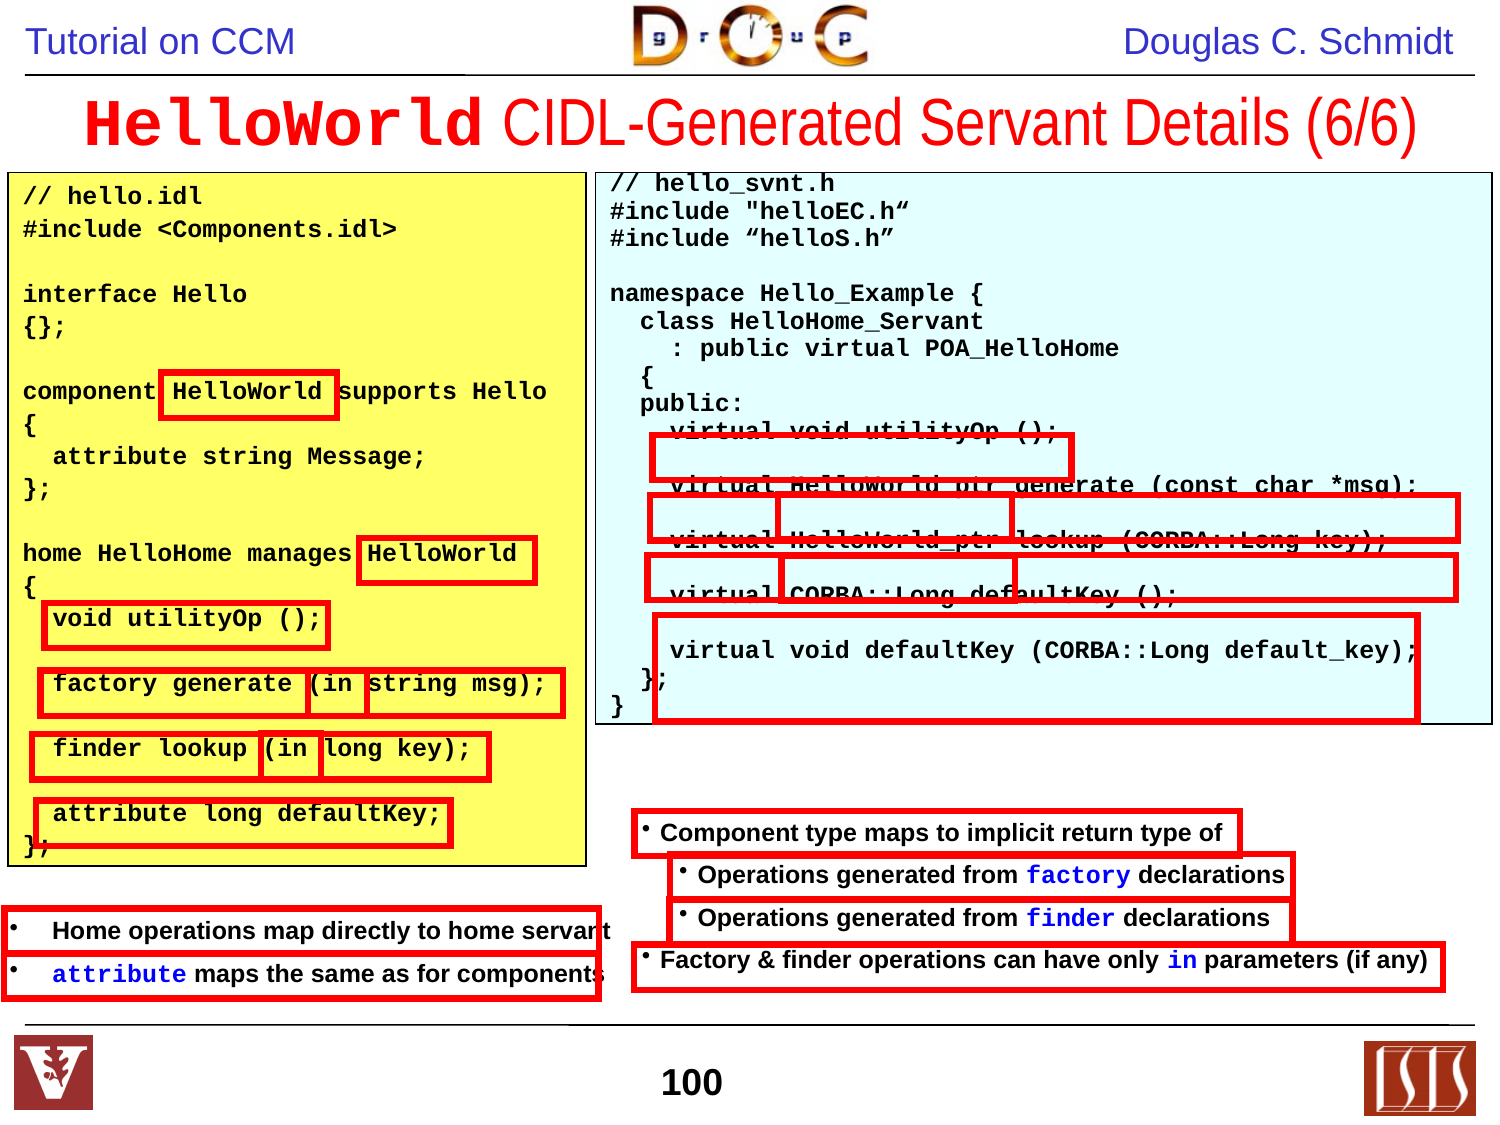

# HelloWorld CIDL-Generated Servant Details (6/6)
// hello.idl
#include <Components.idl>

interface Hello
{};

component HelloWorld supports Hello
{
  attribute string Message;
};

home HelloHome manages HelloWorld
{
  void utilityOp ();

  factory generate (in string msg);

  finder lookup (in long key);

  attribute long defaultKey;
};
// hello_svnt.h
#include "helloEC.h“
#include “helloS.h”

namespace Hello_Example {
  class HelloHome_Servant
    : public virtual POA_HelloHome
  {
  public:
    virtual void utilityOp ();

    virtual HelloWorld_ptr generate (const char *msg);

    virtual HelloWorld_ptr lookup (CORBA::Long key);

    virtual CORBA::Long defaultKey ();

    virtual void defaultKey (CORBA::Long default_key);
  };
}

Component type maps to implicit return type of
Operations generated from factory declarations
Operations generated from finder declarations
Factory & finder operations can have only in parameters (if any)

 Home operations map directly to home servant
 attribute maps the same as for components